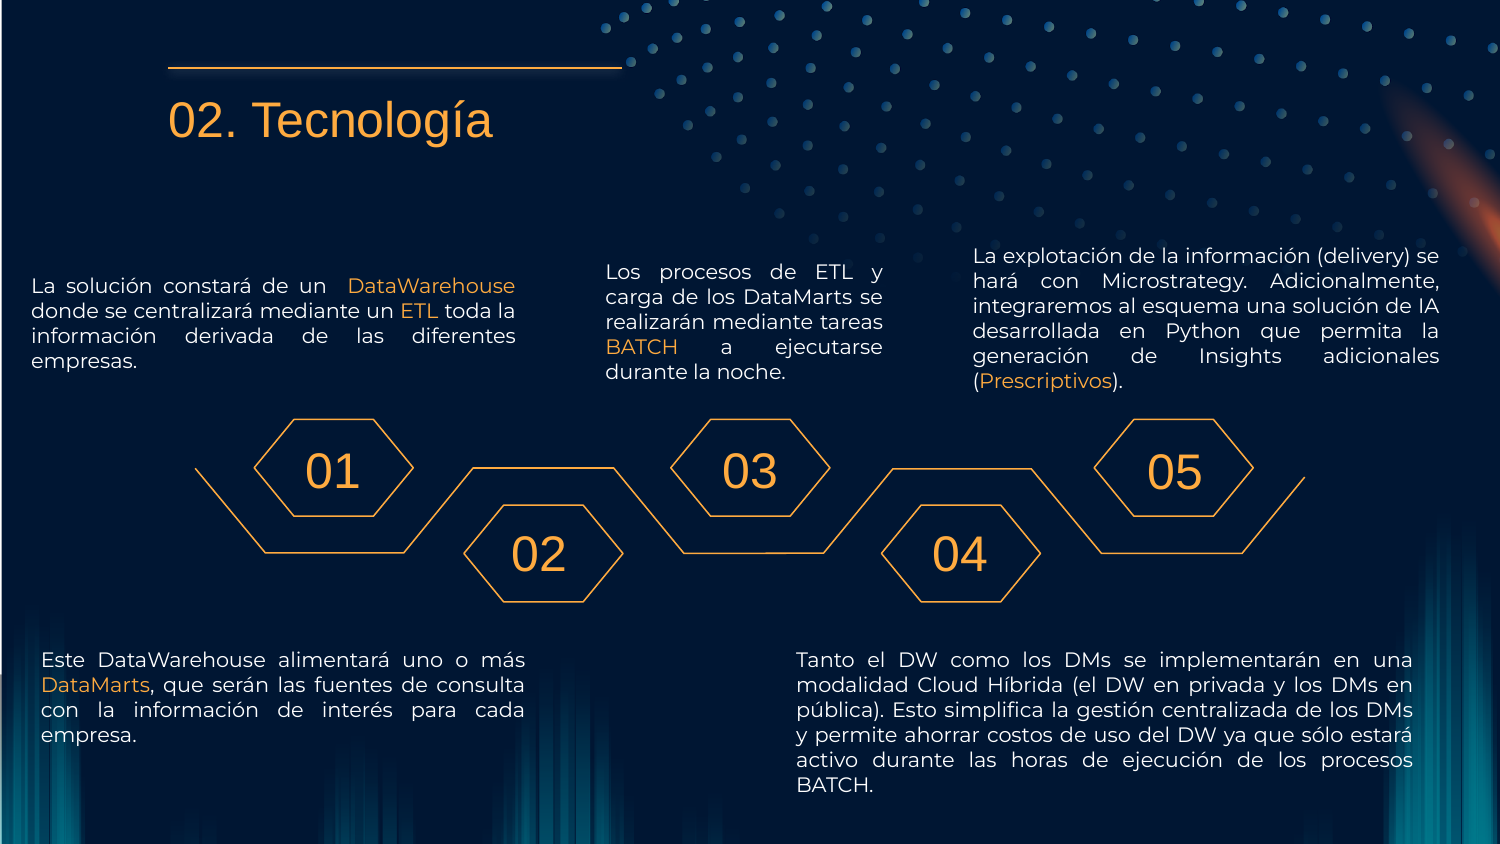

02. Tecnología
La explotación de la información (delivery) se hará con Microstrategy. Adicionalmente, integraremos al esquema una solución de IA desarrollada en Python que permita la generación de Insights adicionales (Prescriptivos).
Los procesos de ETL y carga de los DataMarts se realizarán mediante tareas BATCH a ejecutarse durante la noche.
La solución constará de un  DataWarehouse donde se centralizará mediante un ETL toda la información derivada de las diferentes empresas.

01
03
05
02
04
Este DataWarehouse alimentará uno o más DataMarts, que serán las fuentes de consulta con la información de interés para cada empresa.
Tanto el DW como los DMs se implementarán en una modalidad Cloud Híbrida (el DW en privada y los DMs en pública). Esto simplifica la gestión centralizada de los DMs y permite ahorrar costos de uso del DW ya que sólo estará activo durante las horas de ejecución de los procesos BATCH.